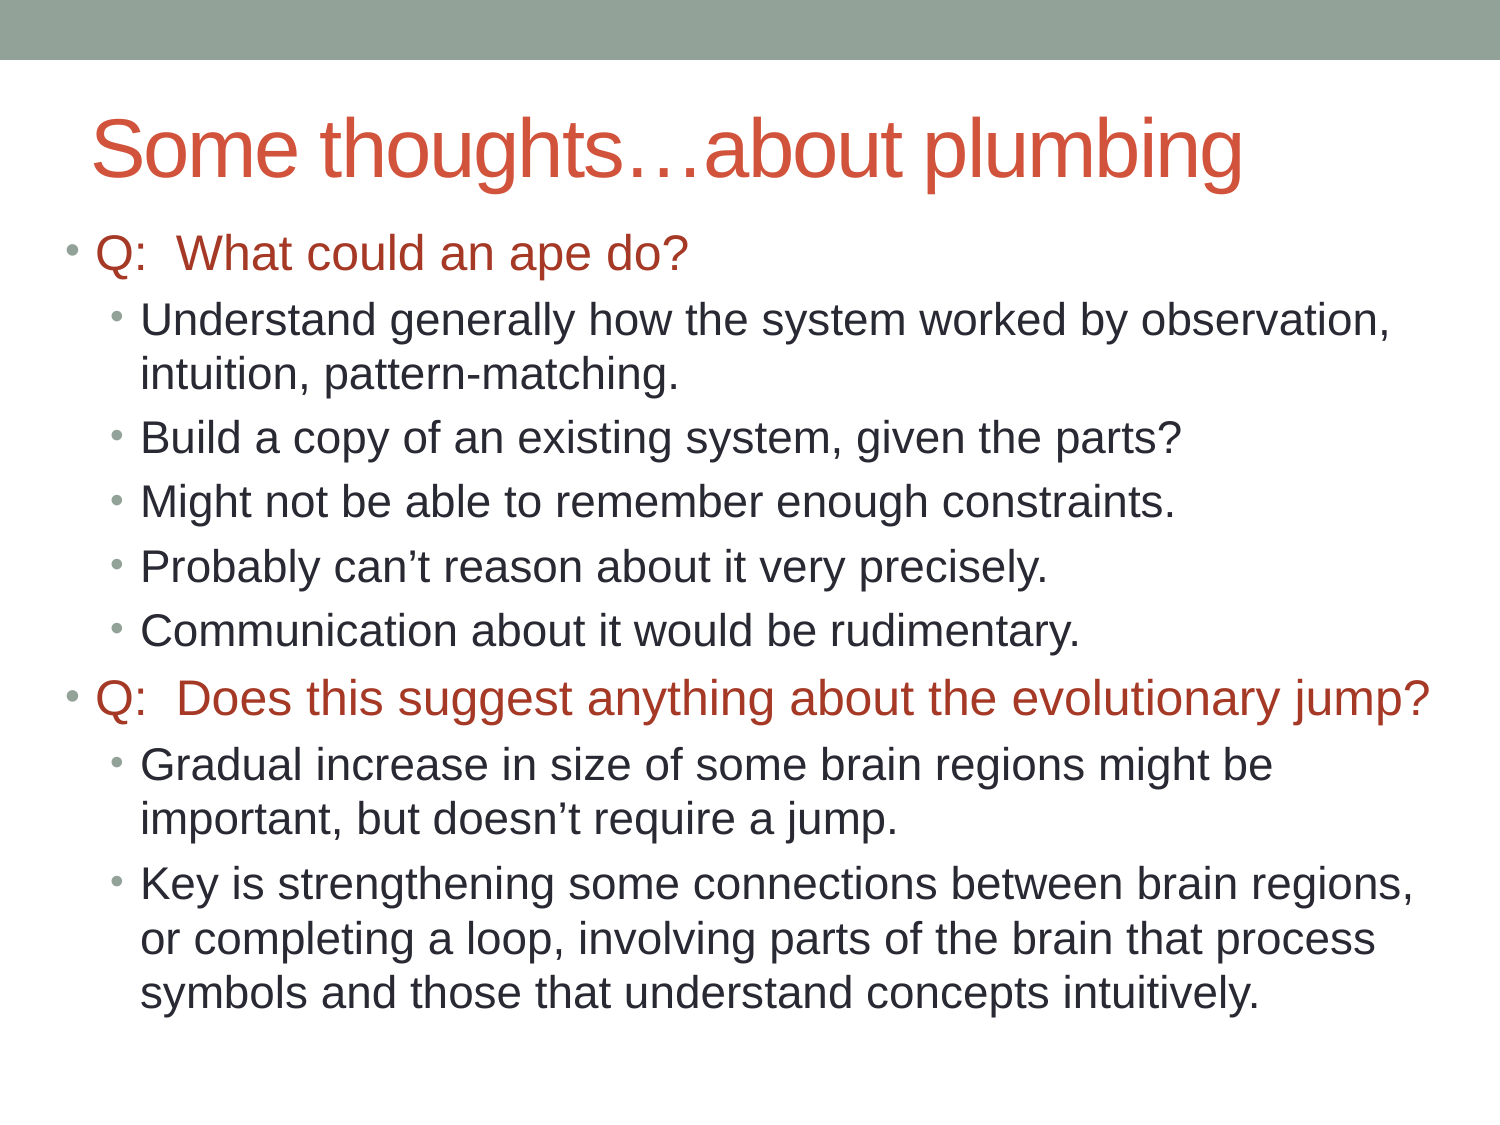

# Some thoughts…about plumbing
Q:  What could an ape do?
Understand generally how the system worked by observation, intuition, pattern-matching.
Build a copy of an existing system, given the parts?
Might not be able to remember enough constraints.
Probably can’t reason about it very precisely.
Communication about it would be rudimentary.
Q:  Does this suggest anything about the evolutionary jump?
Gradual increase in size of some brain regions might be important, but doesn’t require a jump.
Key is strengthening some connections between brain regions, or completing a loop, involving parts of the brain that process symbols and those that understand concepts intuitively.